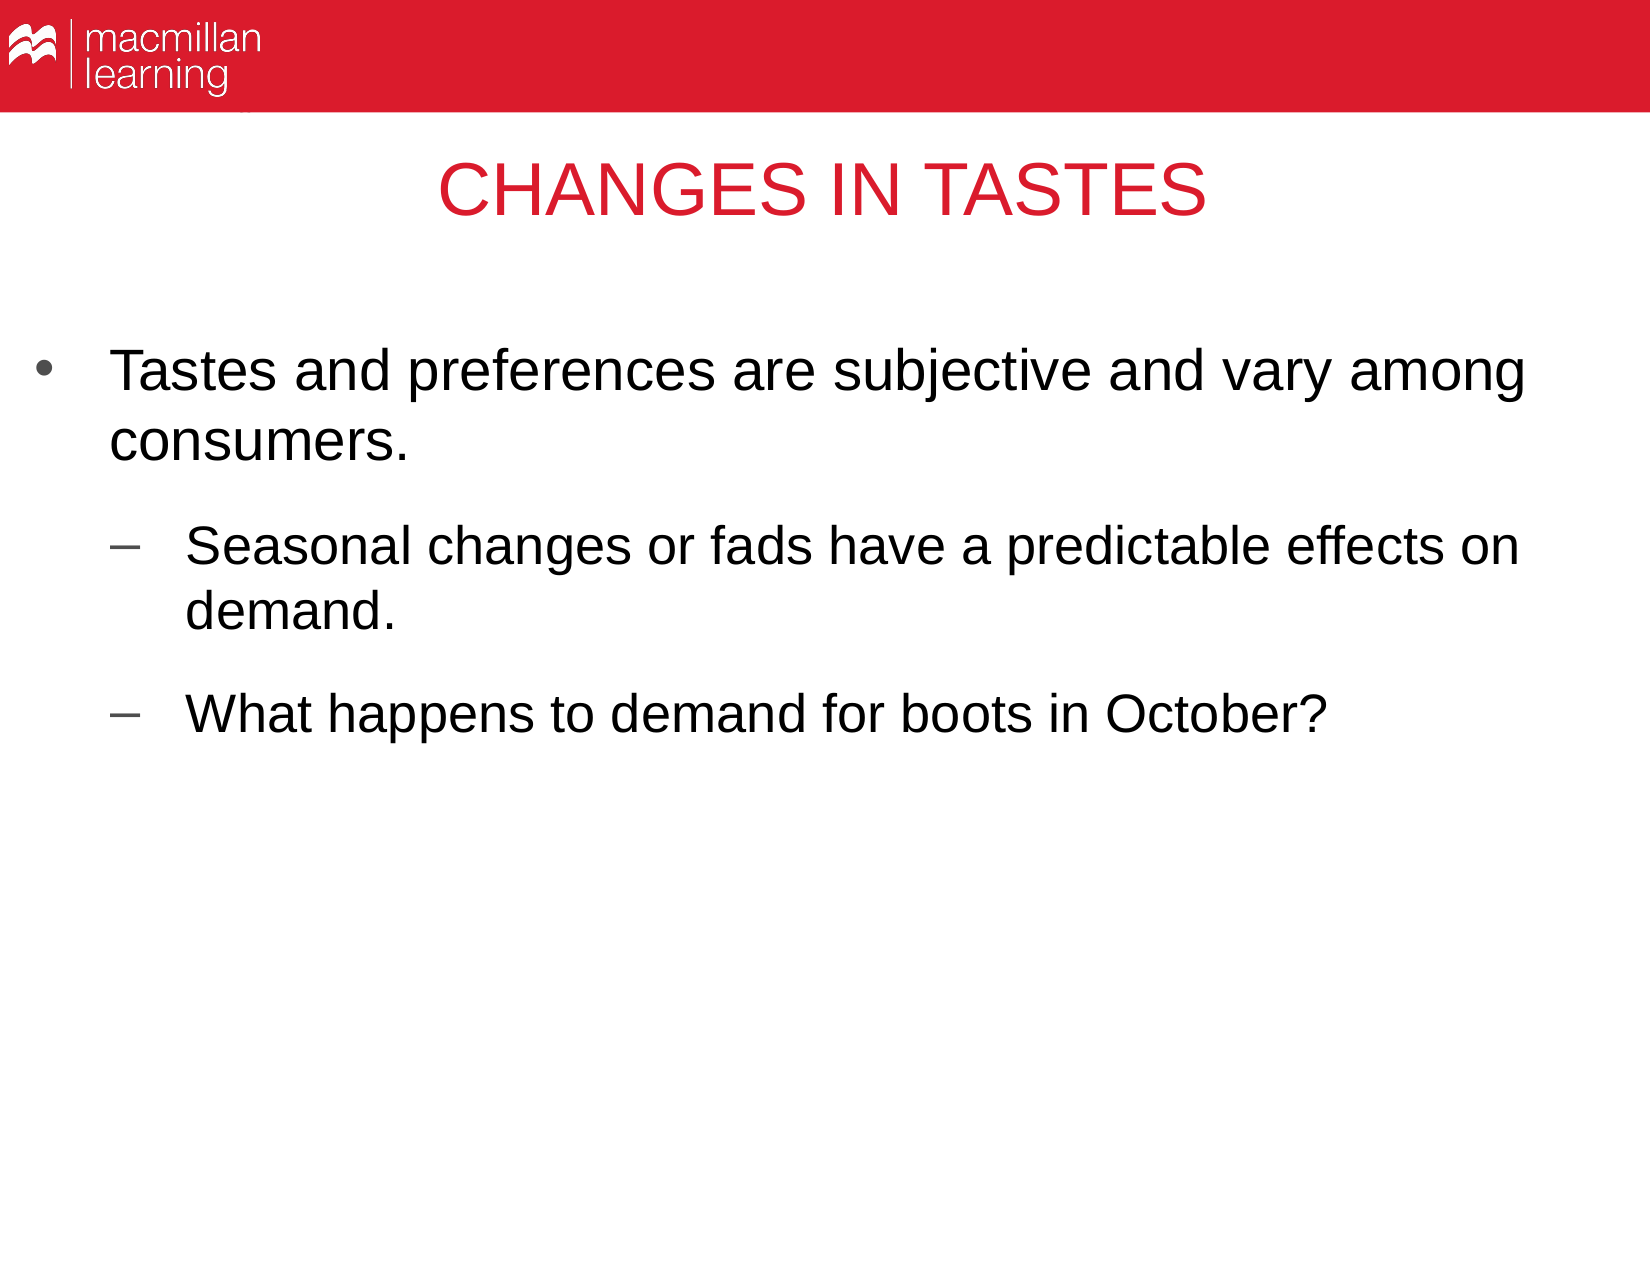

# CHANGES IN TASTES
Tastes and preferences are subjective and vary among consumers.
Seasonal changes or fads have a predictable effects on demand.
What happens to demand for boots in October?